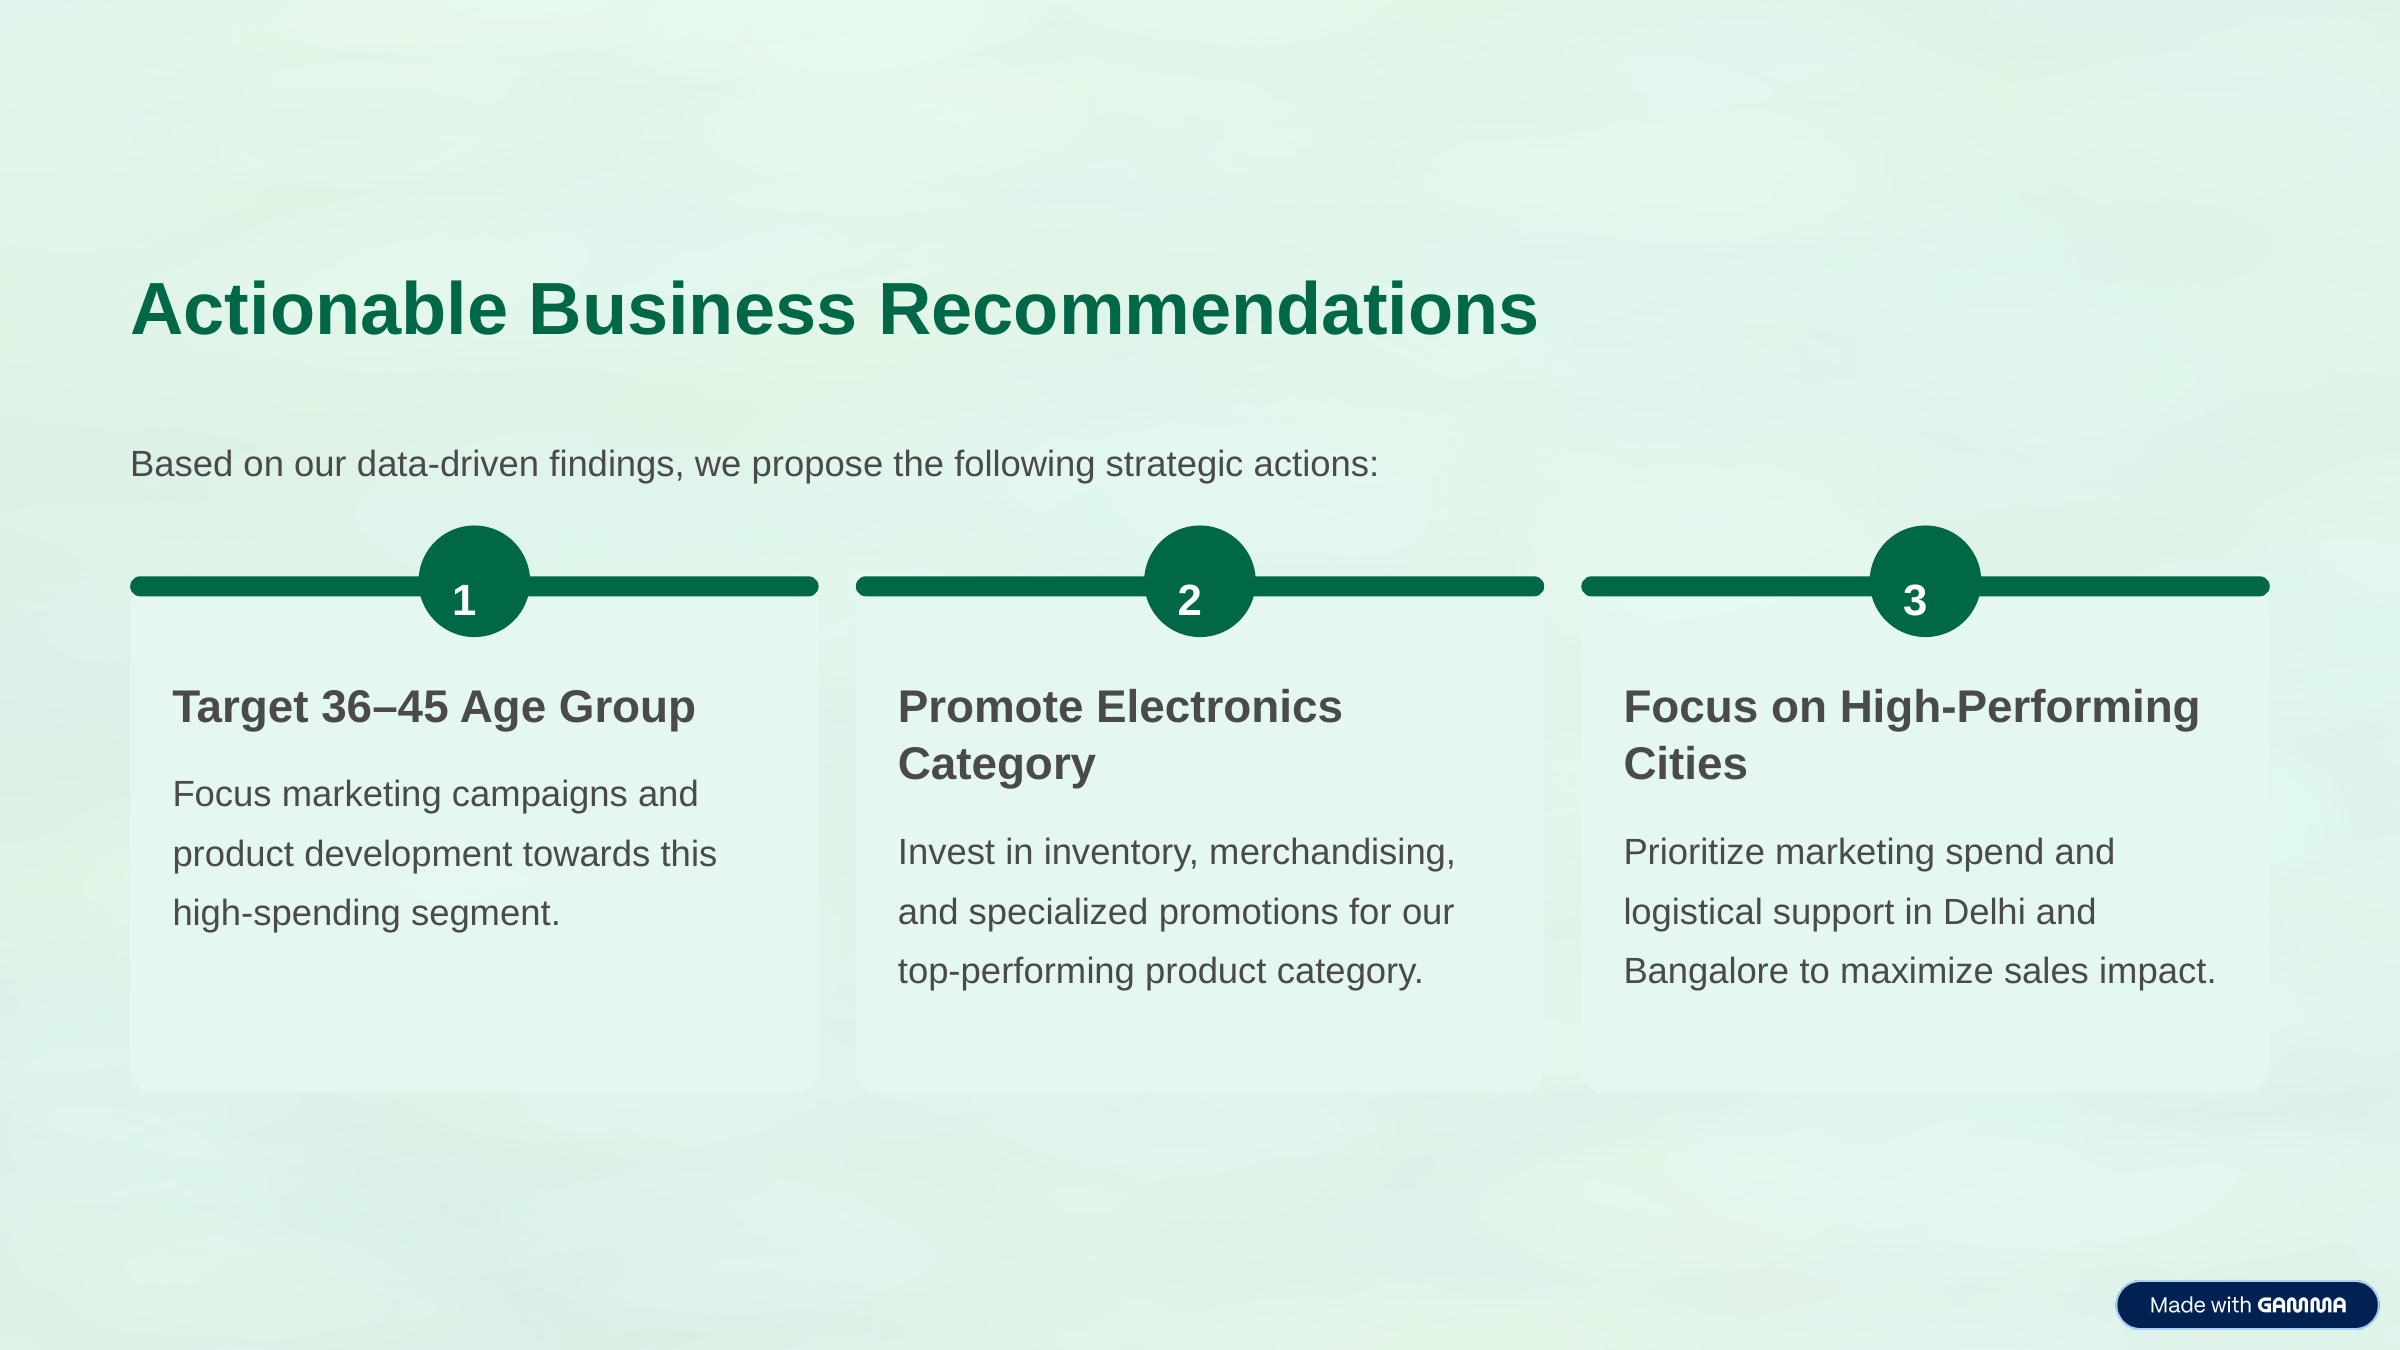

Actionable Business Recommendations
Based on our data-driven findings, we propose the following strategic actions:

1
2
3

Target 36–45 Age Group
Promote Electronics Category
Focus on High-Performing Cities
Focus marketing campaigns and product development towards this high-spending segment.
Invest in inventory, merchandising, and specialized promotions for our top-performing product category.
Prioritize marketing spend and logistical support in Delhi and Bangalore to maximize sales impact.